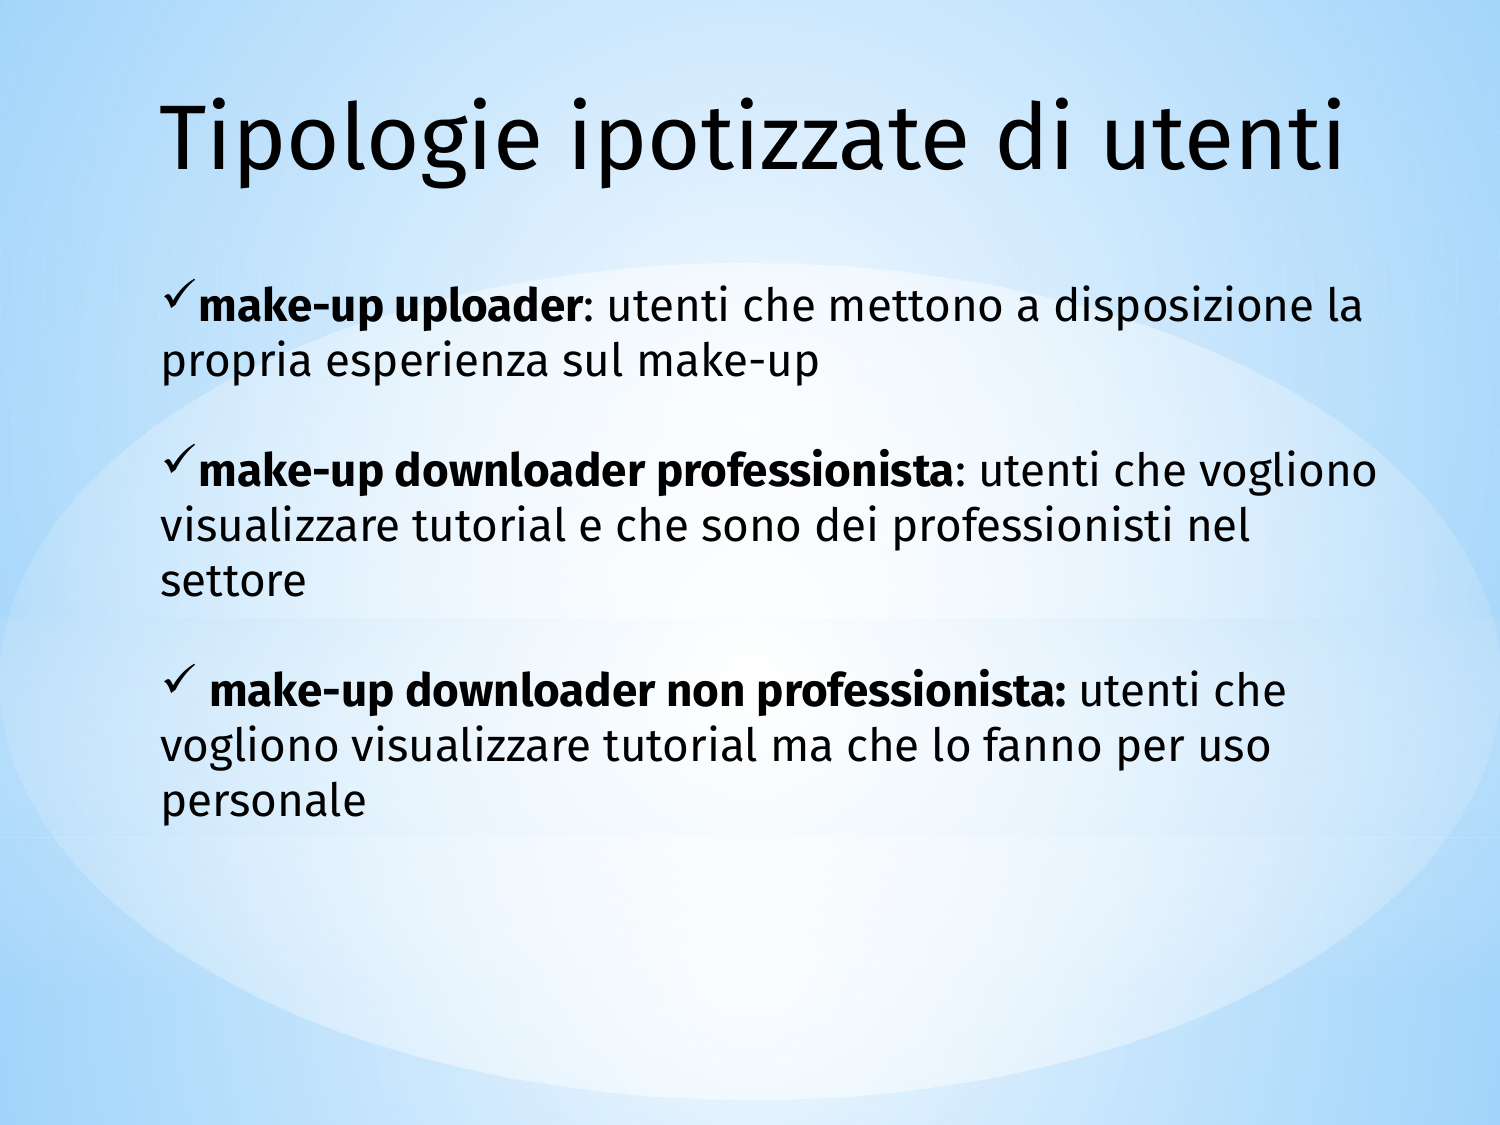

Tipologie ipotizzate di utenti
make-up uploader: utenti che mettono a disposizione la propria esperienza sul make-up

make-up downloader professionista: utenti che vogliono visualizzare tutorial e che sono dei professionisti nel settore

 make-up downloader non professionista: utenti che vogliono visualizzare tutorial ma che lo fanno per uso personale